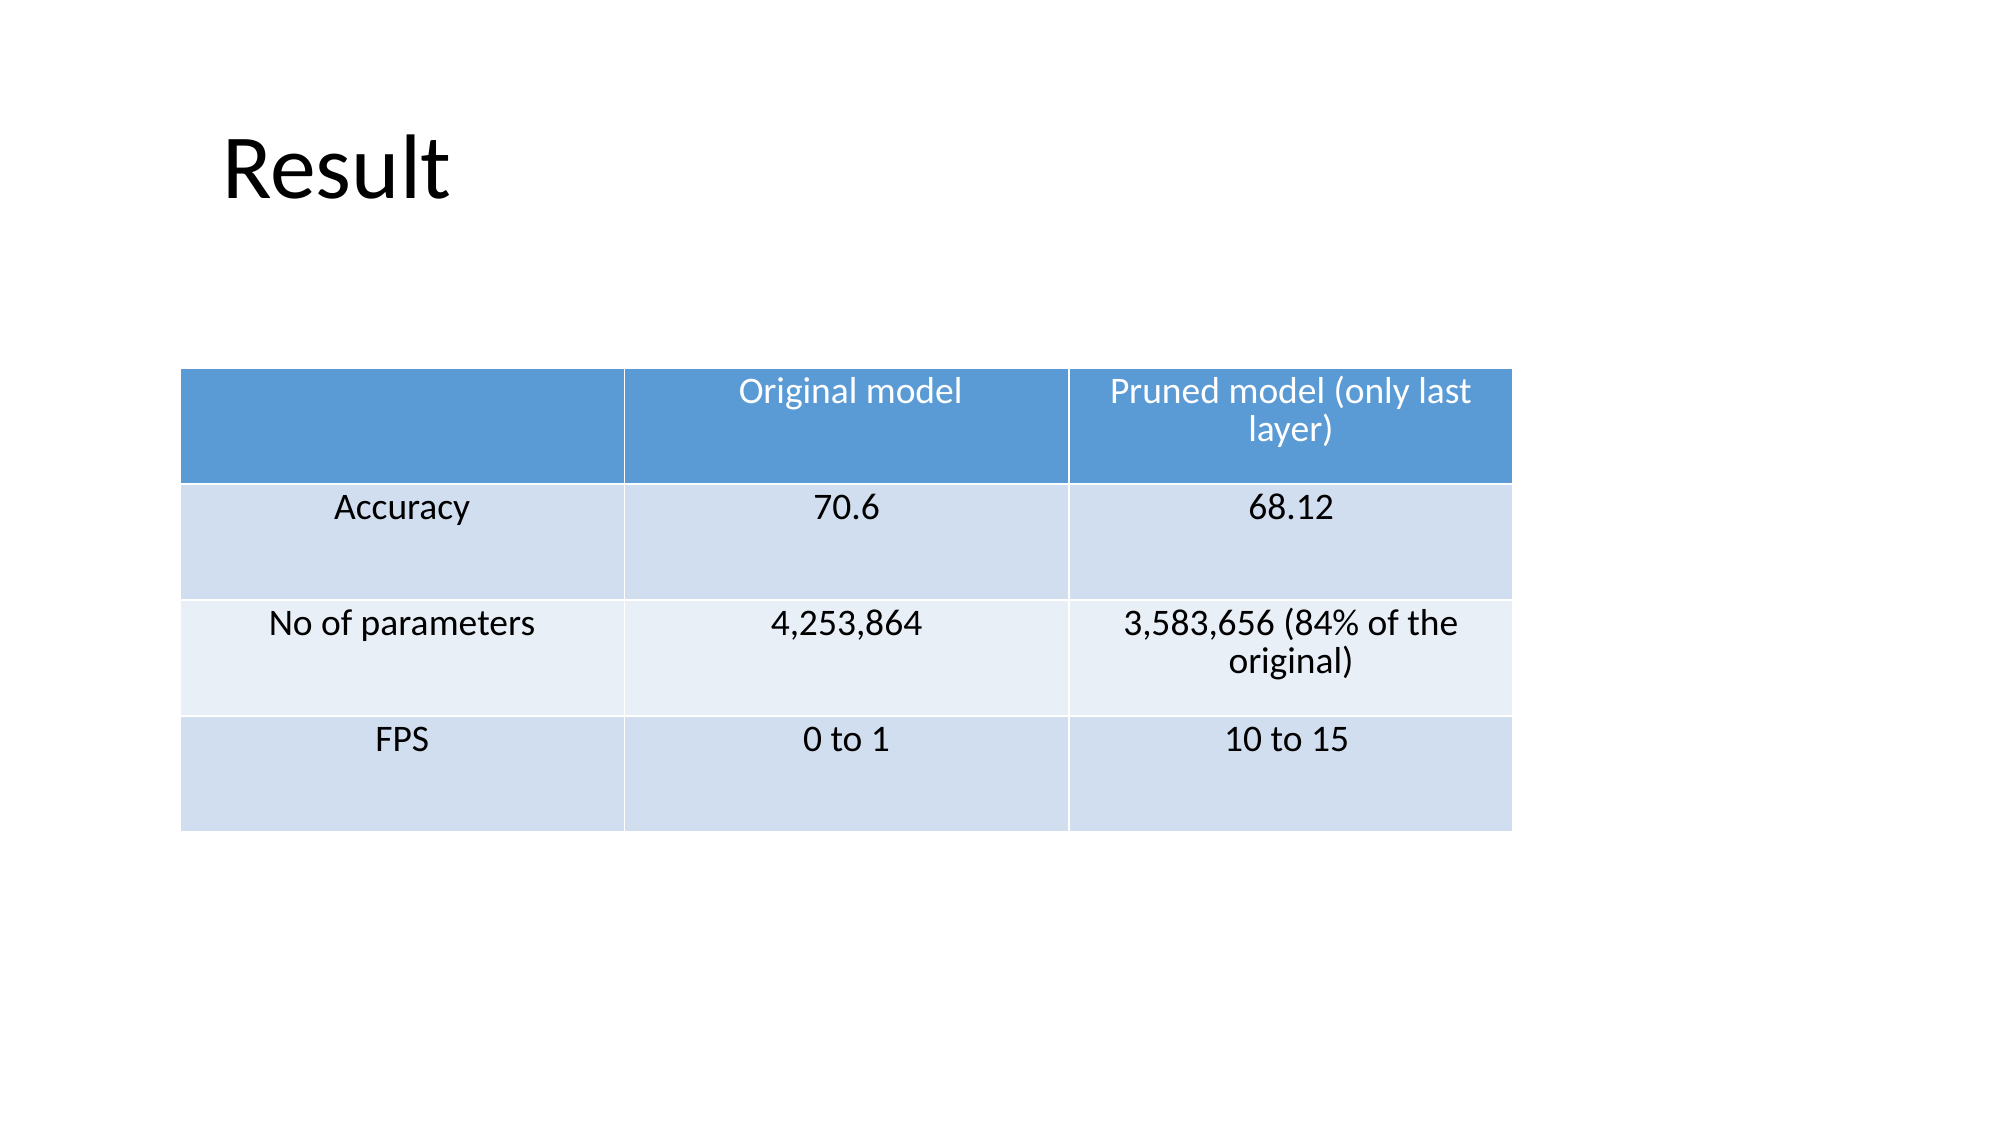

# Result

|  | Original model | Pruned model (only last layer) |
| --- | --- | --- |
| Accuracy | 70.6 | 68.12 |
| No of parameters | 4,253,864 | 3,583,656 (84% of the original) |
| FPS | 0 to 1 | 10 to 15 |